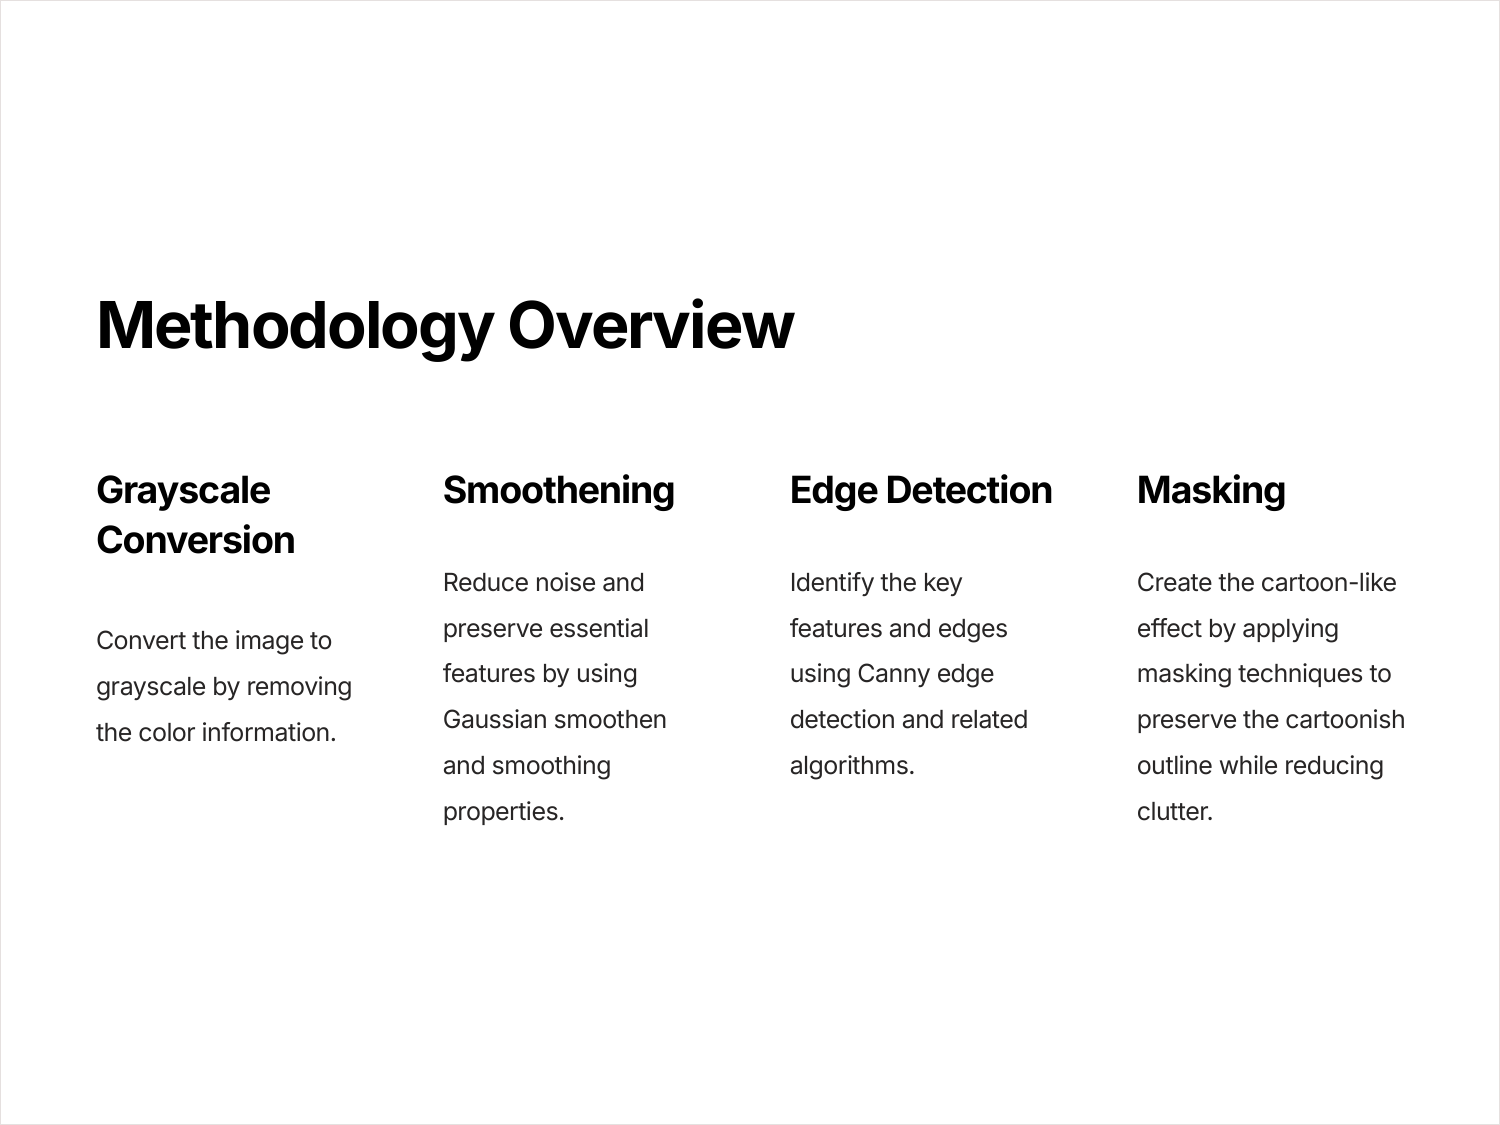

Methodology Overview
Grayscale Conversion
Smoothening
Edge Detection
Masking
Reduce noise and preserve essential features by using Gaussian smoothen and smoothing properties.
Identify the key features and edges using Canny edge detection and related algorithms.
Create the cartoon-like effect by applying masking techniques to preserve the cartoonish outline while reducing clutter.
Convert the image to grayscale by removing the color information.